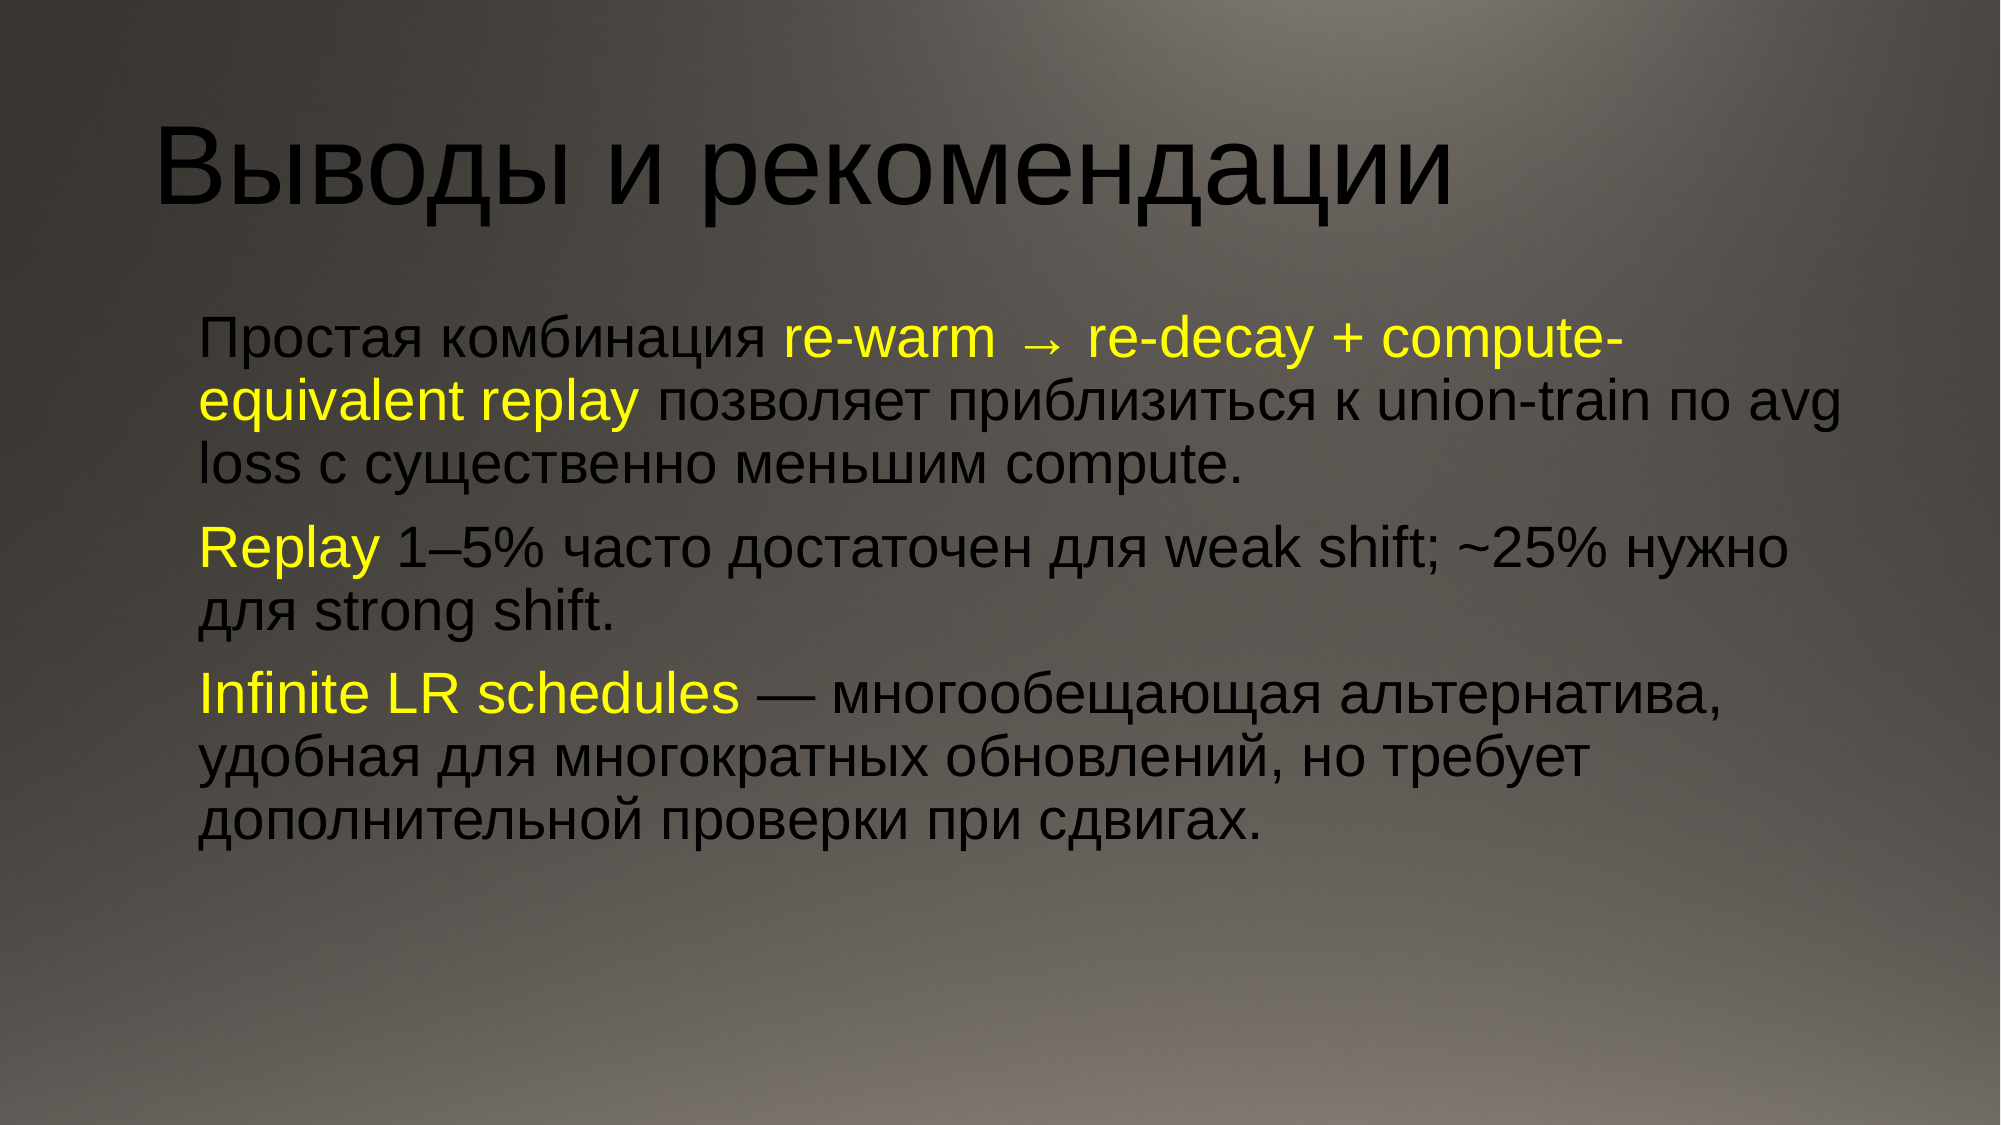

# Выводы и рекомендации
Простая комбинация re-warm → re-decay + compute-equivalent replay позволяет приблизиться к union-train по avg loss с существенно меньшим compute.
Replay 1–5% часто достаточен для weak shift; ~25% нужно для strong shift.
Infinite LR schedules — многообещающая альтернатива, удобная для многократных обновлений, но требует дополнительной проверки при сдвигах.